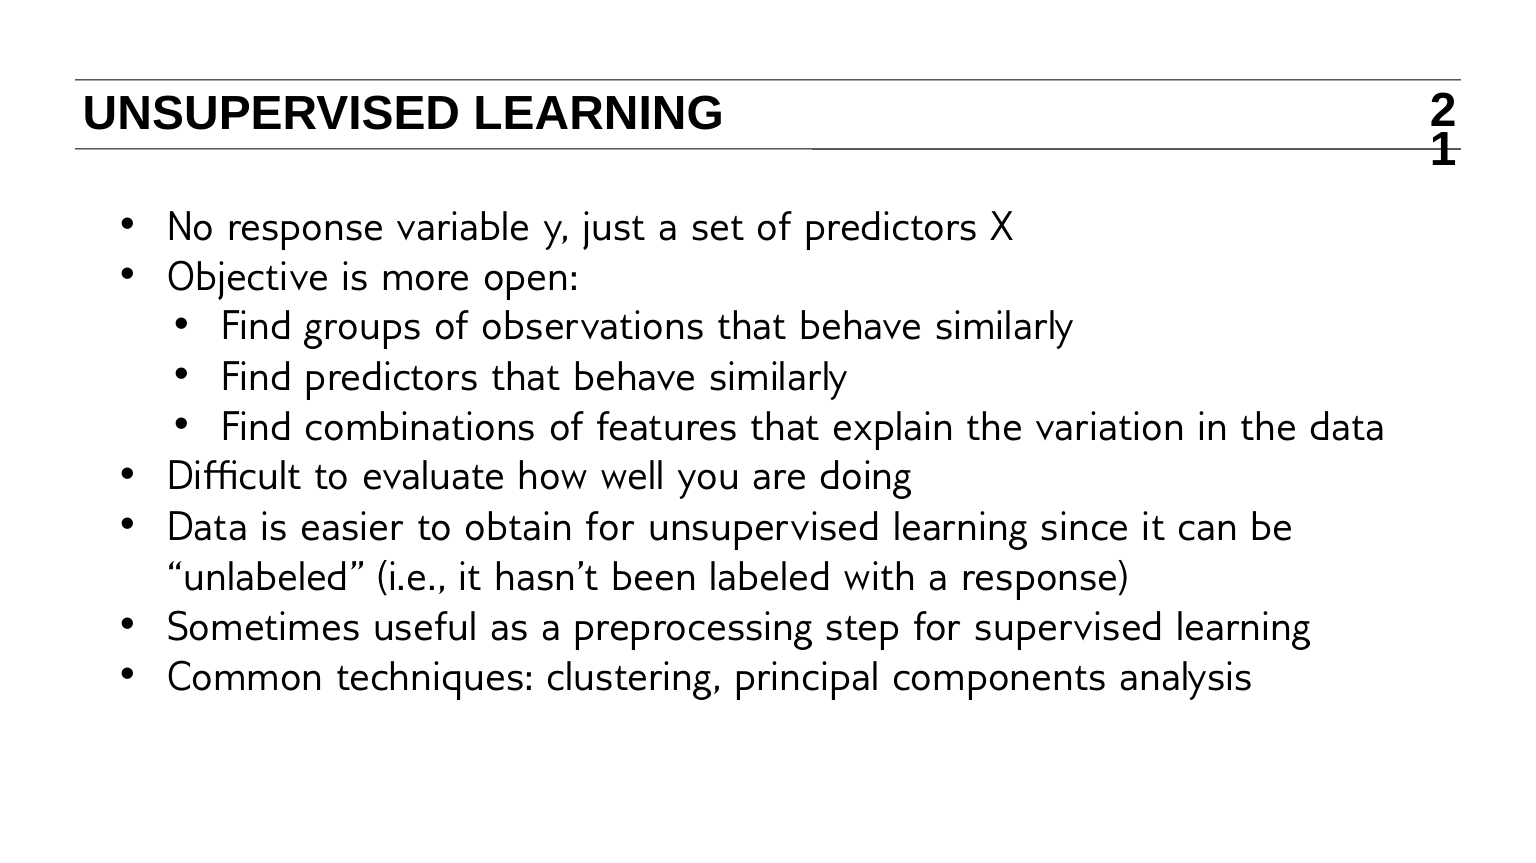

UNSupervised Learning
21
No response variable y, just a set of predictors X
Objective is more open:
Find groups of observations that behave similarly
Find predictors that behave similarly
Find combinations of features that explain the variation in the data
Difficult to evaluate how well you are doing
Data is easier to obtain for unsupervised learning since it can be “unlabeled” (i.e., it hasn’t been labeled with a response)
Sometimes useful as a preprocessing step for supervised learning
Common techniques: clustering, principal components analysis